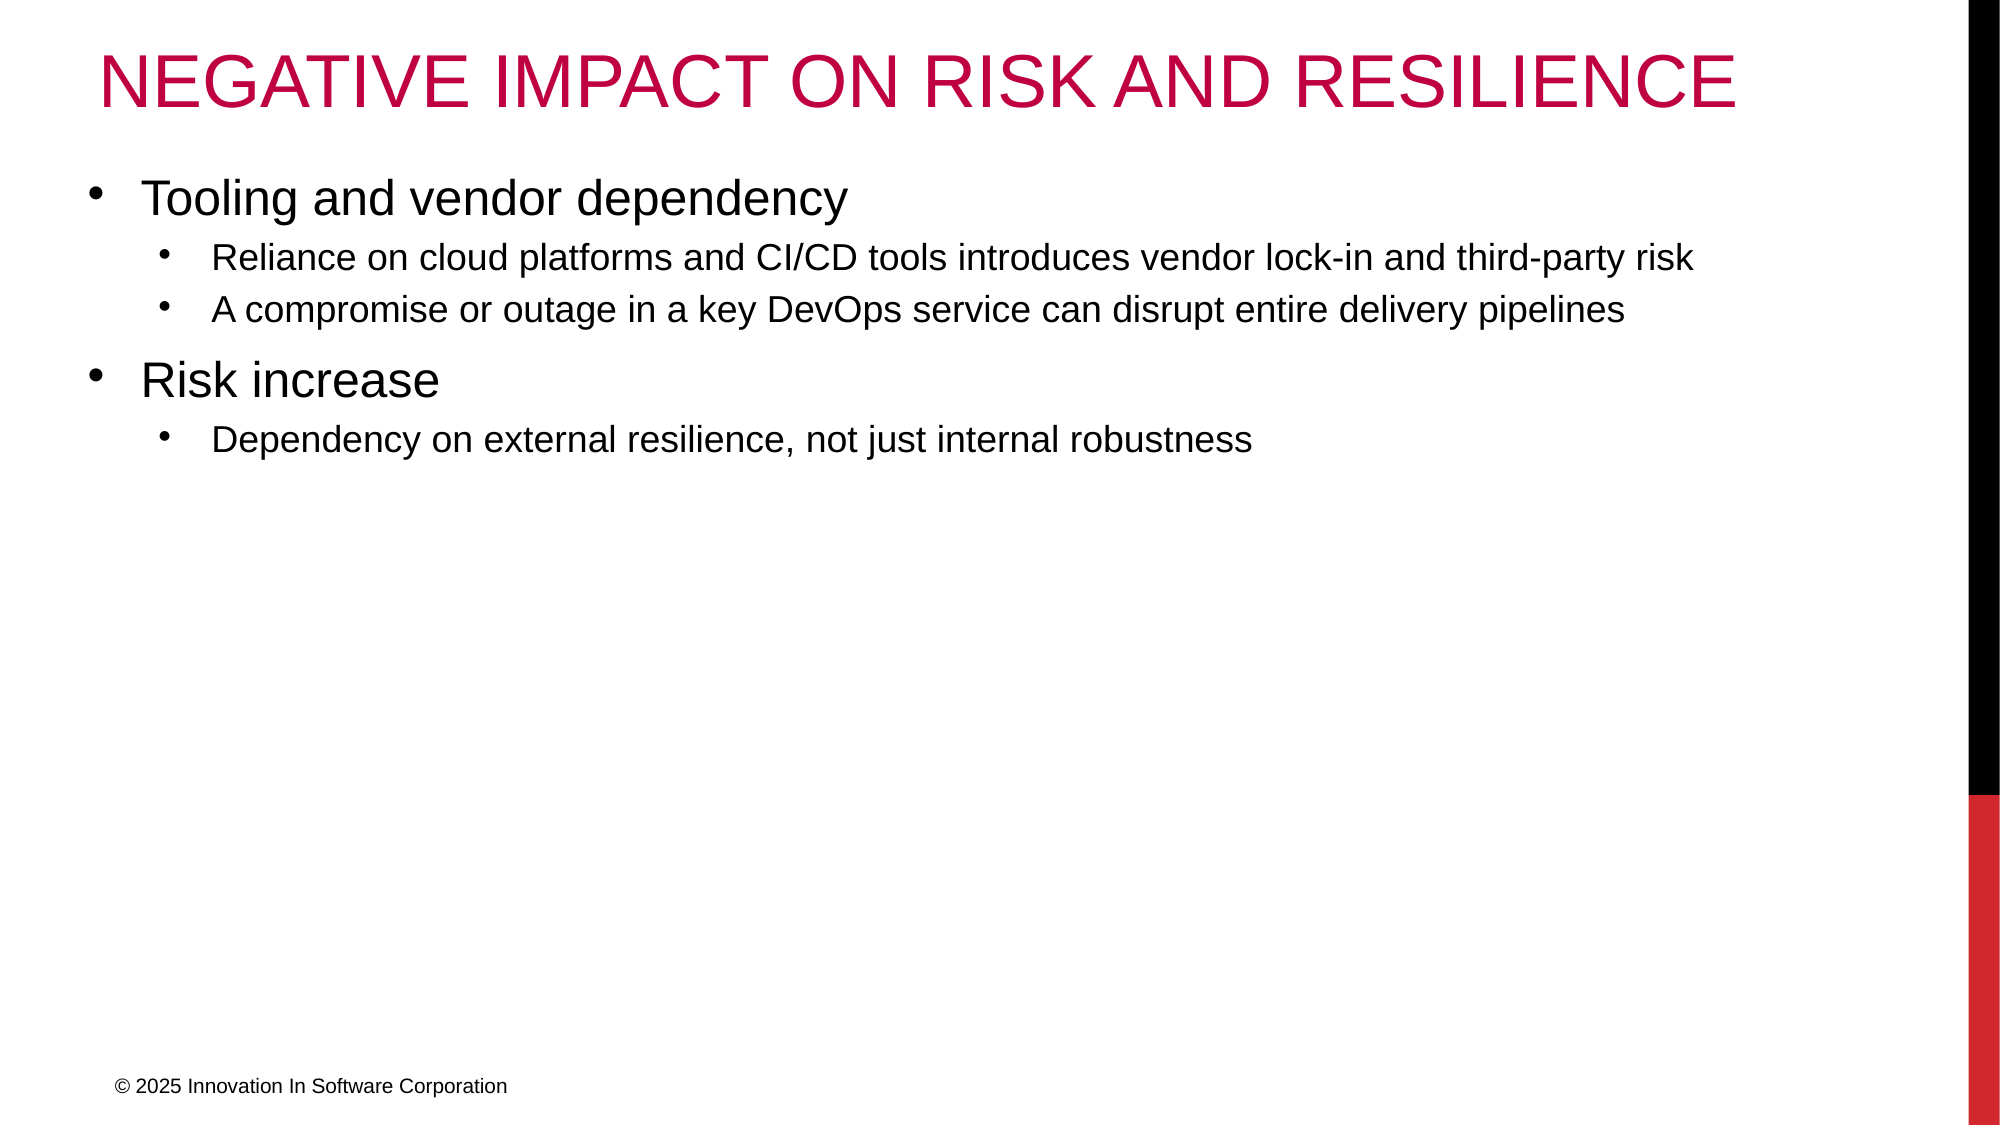

# negative Impact on Risk and Resilience
Tooling and vendor dependency
Reliance on cloud platforms and CI/CD tools introduces vendor lock-in and third-party risk
A compromise or outage in a key DevOps service can disrupt entire delivery pipelines
Risk increase
Dependency on external resilience, not just internal robustness
© 2025 Innovation In Software Corporation